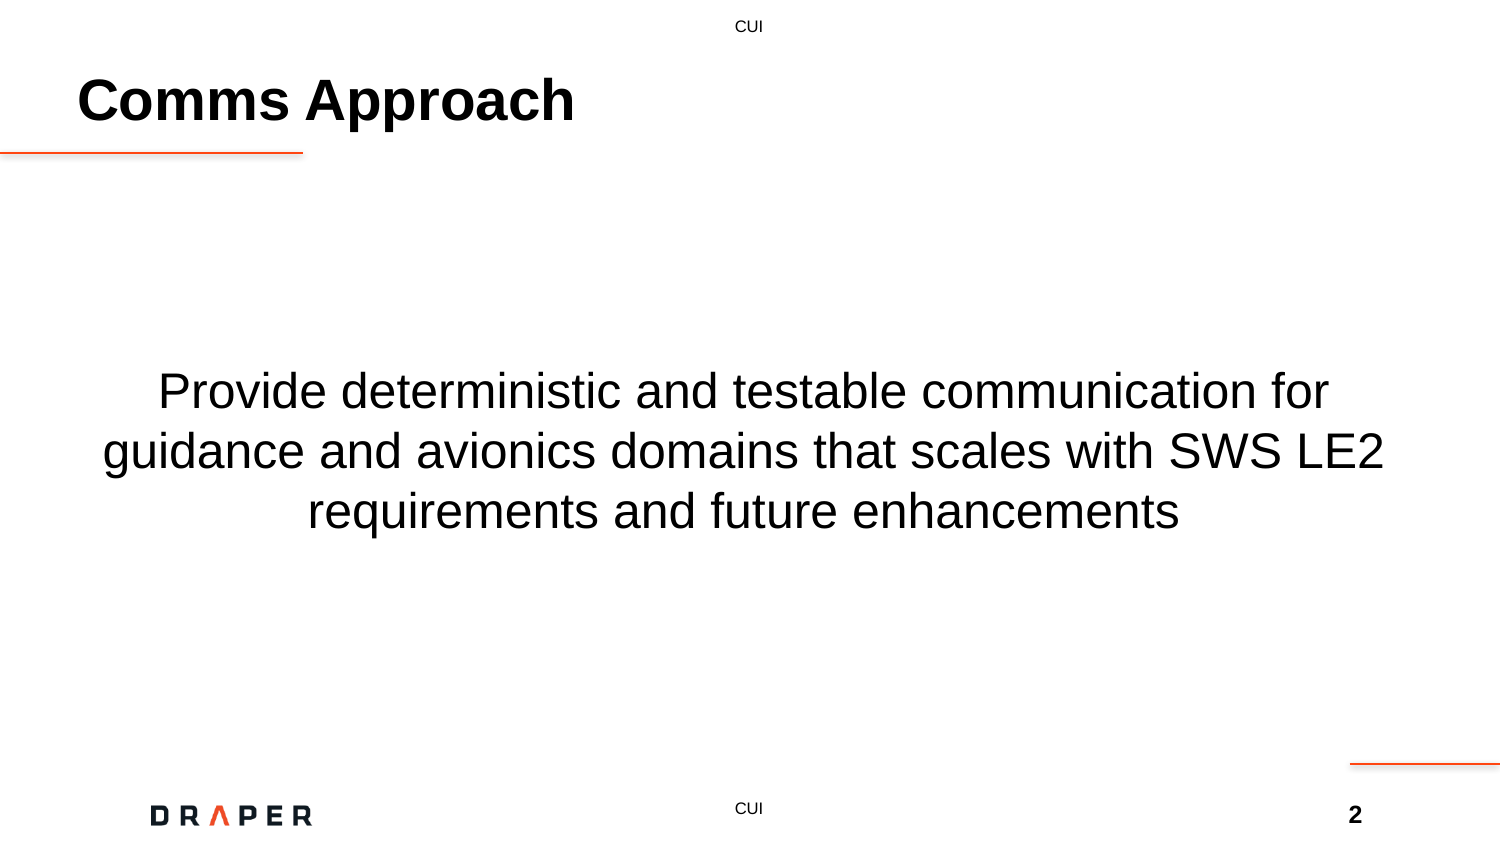

# Comms Approach
Provide deterministic and testable communication for guidance and avionics domains that scales with SWS LE2 requirements and future enhancements
2